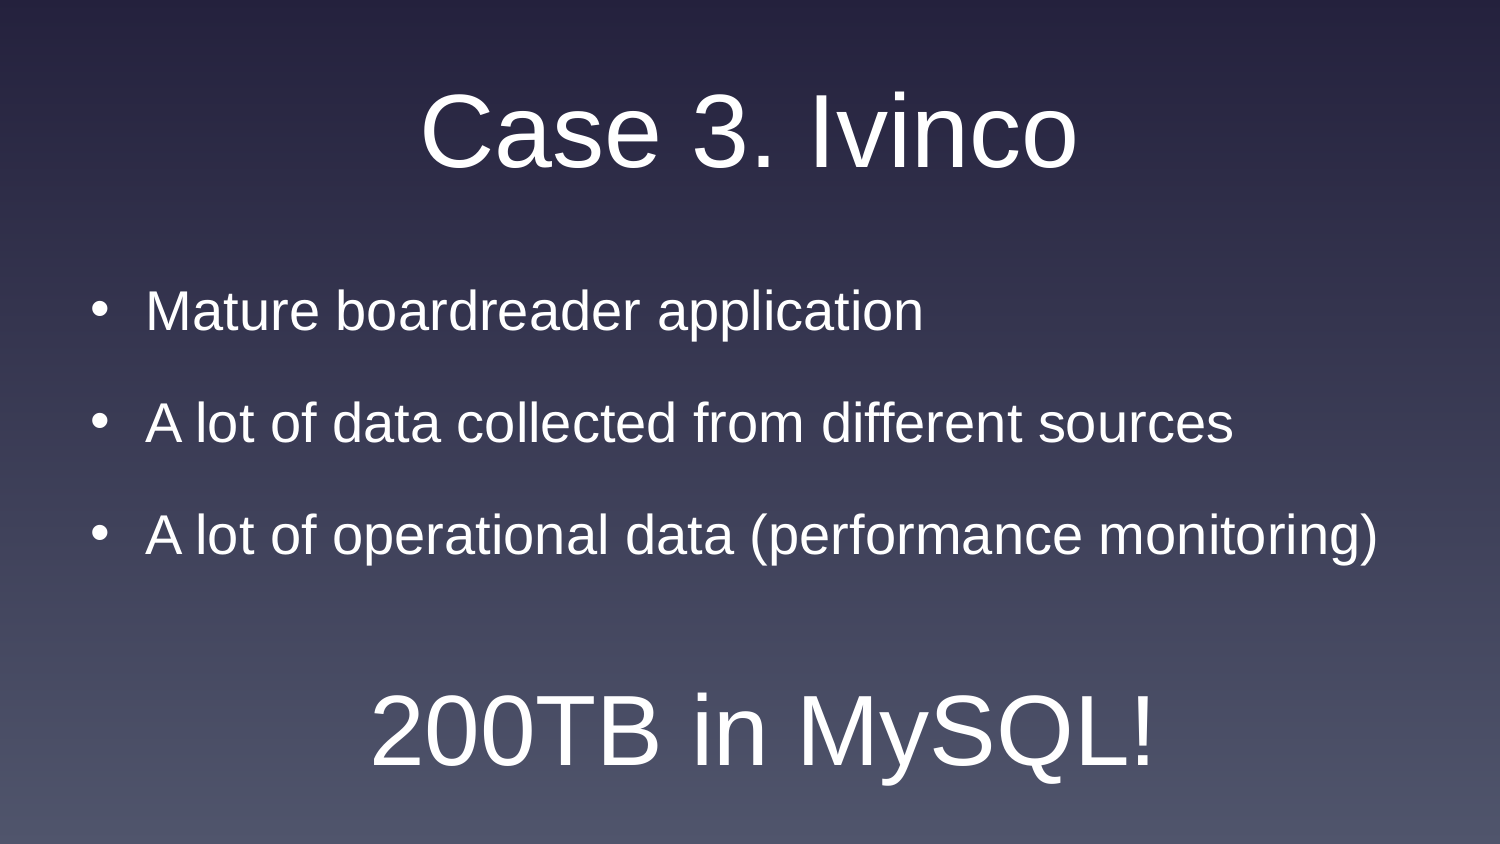

# Case 3. Ivinco
Mature boardreader application
A lot of data collected from different sources
A lot of operational data (performance monitoring)
200TB in MySQL!